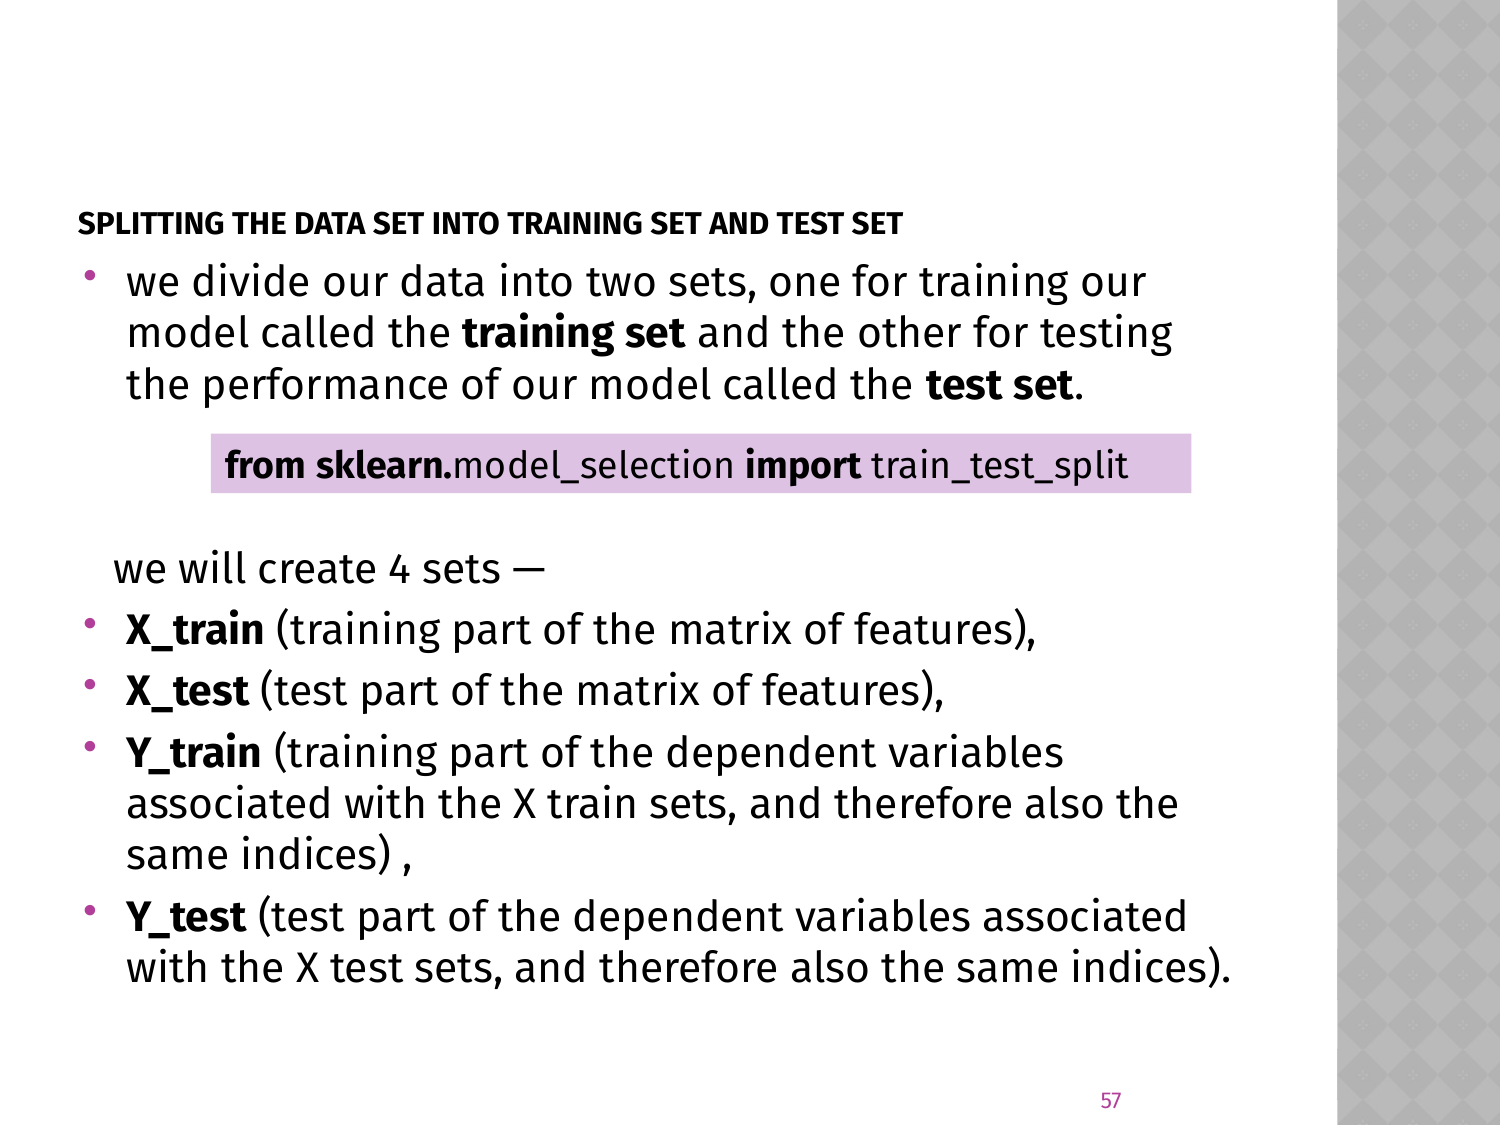

# Splitting the Data set into Training set and Test Set
we divide our data into two sets, one for training our model called the training set and the other for testing the performance of our model called the test set.

 we will create 4 sets —
X_train (training part of the matrix of features),
X_test (test part of the matrix of features),
Y_train (training part of the dependent variables associated with the X train sets, and therefore also the same indices) ,
Y_test (test part of the dependent variables associated with the X test sets, and therefore also the same indices).

from sklearn.model_selection import train_test_split
57